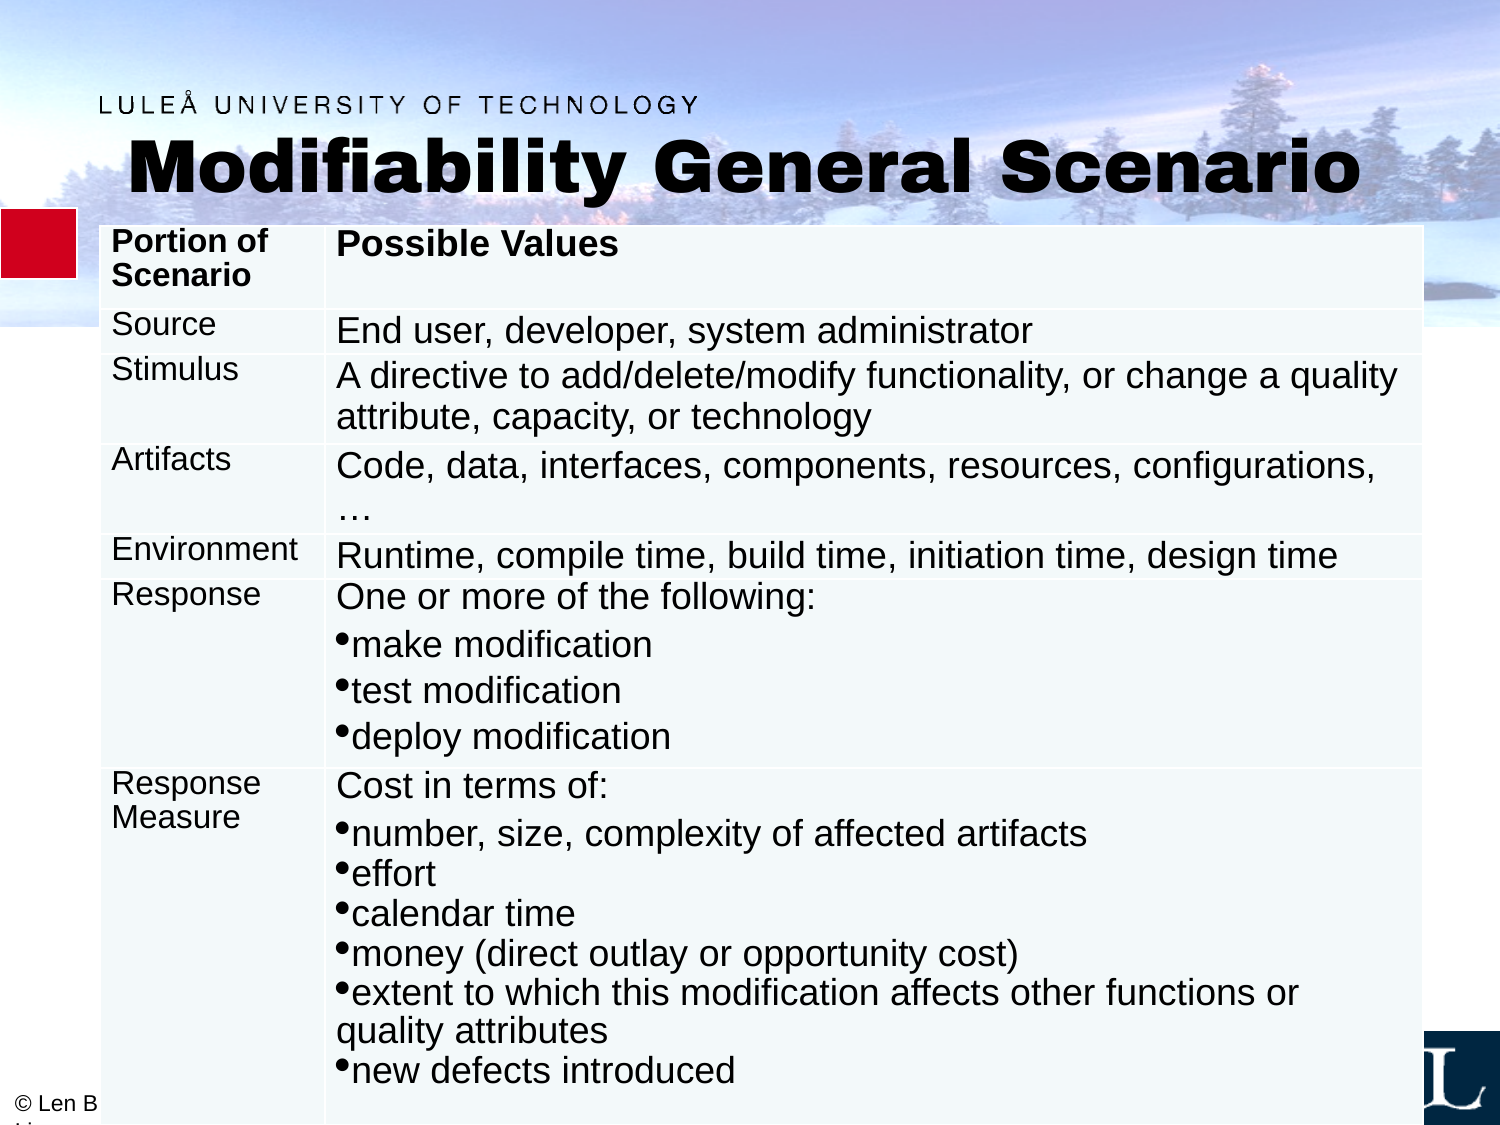

# Modifiability General Scenario
| Portion of Scenario | Possible Values |
| --- | --- |
| Source | End user, developer, system administrator |
| Stimulus | A directive to add/delete/modify functionality, or change a quality attribute, capacity, or technology |
| Artifacts | Code, data, interfaces, components, resources, configurations, … |
| Environment | Runtime, compile time, build time, initiation time, design time |
| Response | One or more of the following: make modification test modification deploy modification |
| Response Measure | Cost in terms of: number, size, complexity of affected artifacts effort calendar time money (direct outlay or opportunity cost) extent to which this modification affects other functions or quality attributes new defects introduced |
© Len Bass, Paul Clements, Rick Kazman, distributed under Creative Commons Attribution License